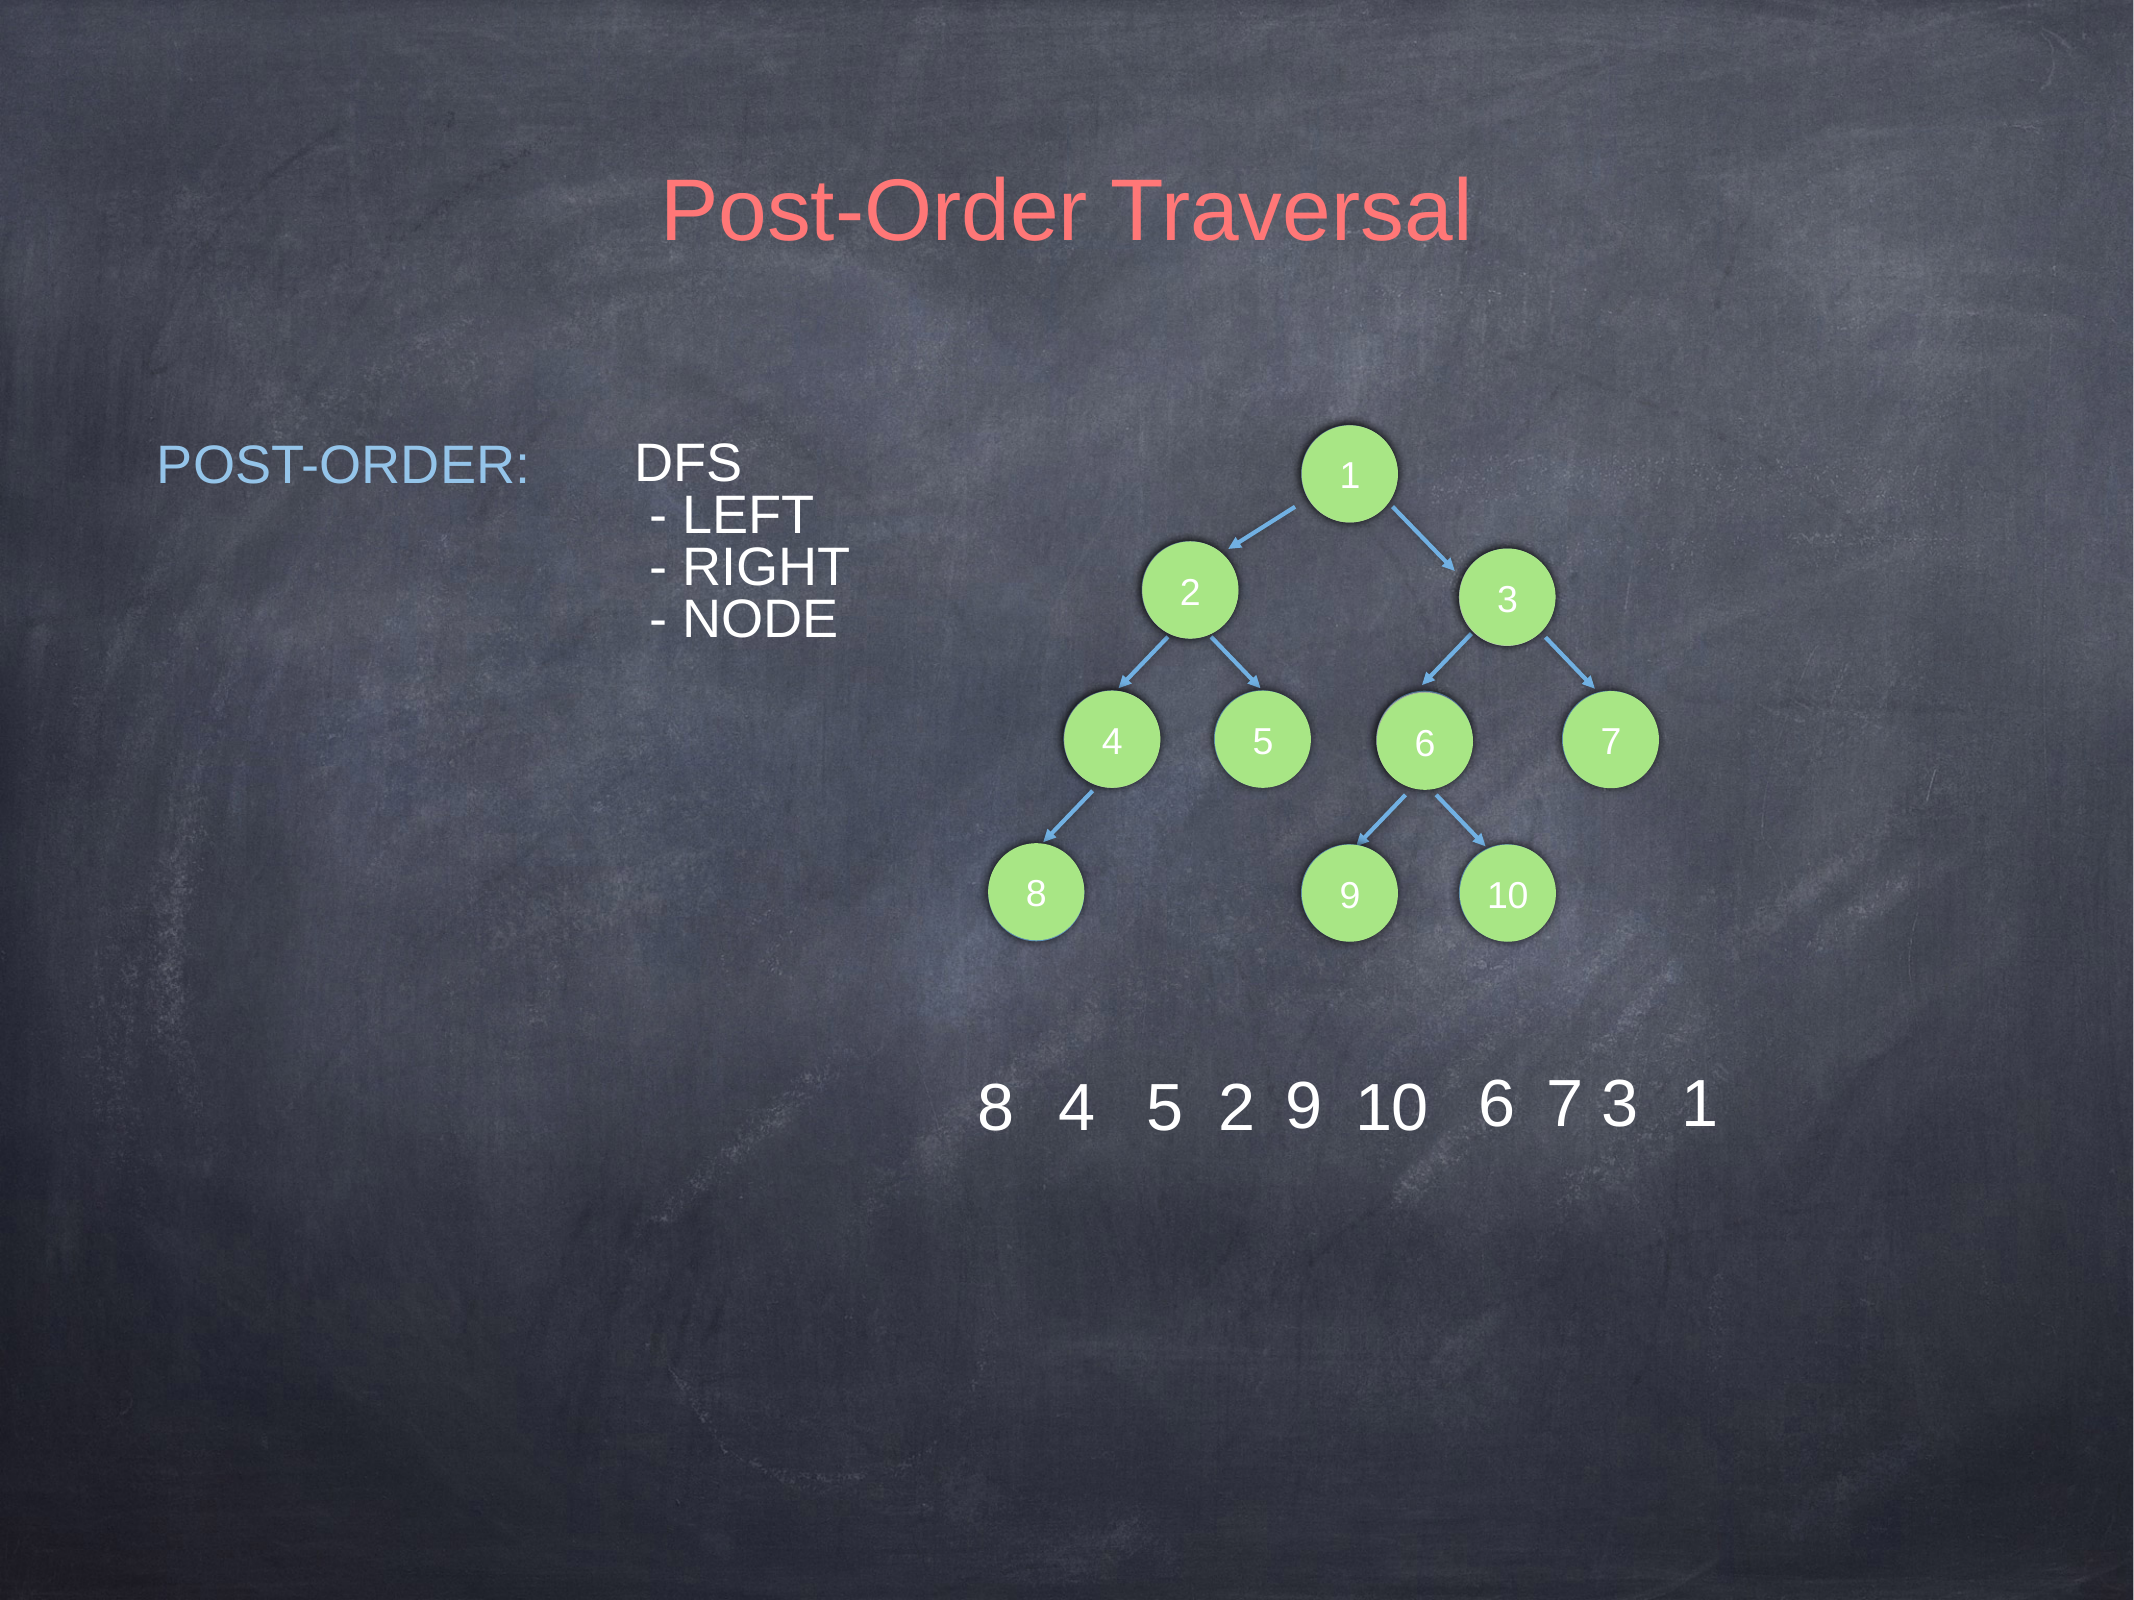

Post-Order Traversal
POST-ORDER:

1

1

1
DFS
 - LEFT
 - RIGHT
 - NODE

2

2

2

3

3

3

4

5

6

7

4

4

5

7

6

6

8

8

9

10

9

10
6
7
3
1
9
8
4
5
2
10